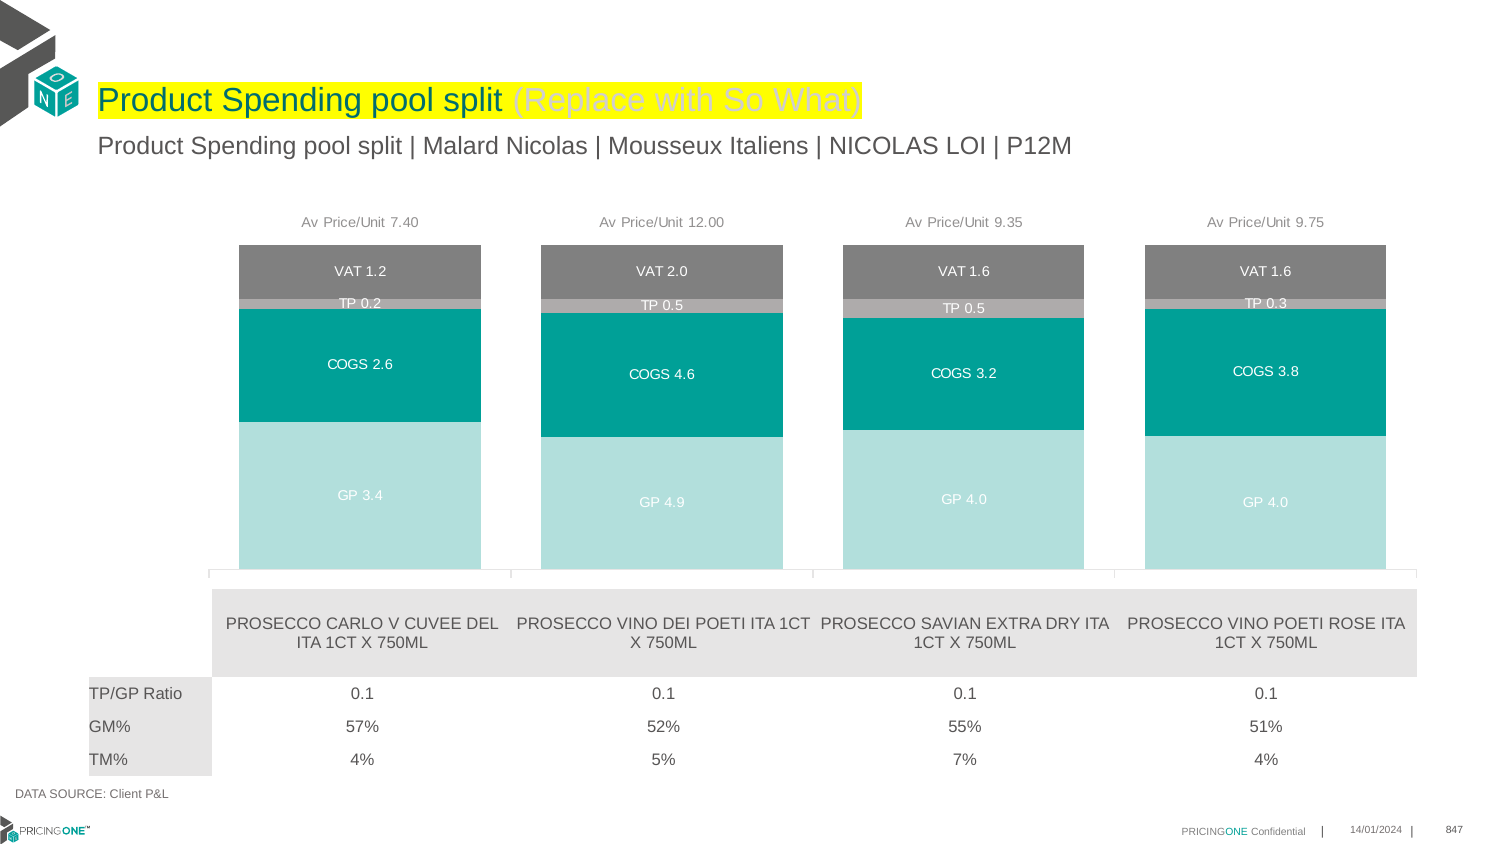

# Product Spending pool split (Replace with So What)
Product Spending pool split | Malard Nicolas | Mousseux Italiens | NICOLAS LOI | P12M

### Chart

| Category | GP | COGS | TP | VAT |
|---|---|---|---|---|
| Av Price/Unit 7.40 | 3.356379147778785 | 2.5793046237533996 | 0.22780973103656788 | 1.232698700513749 |
| Av Price/Unit 12.00 | 4.896953633217993 | 4.57498892733564 | 0.530955824682815 | 2.0005767012687437 |
| Av Price/Unit 9.35 | 4.01886862745098 | 3.2272078431372555 | 0.5447732026143788 | 1.5581699346405227 |
| Av Price/Unit 9.75 | 4.014200000000001 | 3.808033333333333 | 0.30019465020575886 | 1.6244855967078193 |
|  | PROSECCO CARLO V CUVEE DEL ITA 1CT X 750ML | PROSECCO VINO DEI POETI ITA 1CT X 750ML | PROSECCO SAVIAN EXTRA DRY ITA 1CT X 750ML | PROSECCO VINO POETI ROSE ITA 1CT X 750ML |
| --- | --- | --- | --- | --- |
| TP/GP Ratio | 0.1 | 0.1 | 0.1 | 0.1 |
| GM% | 57% | 52% | 55% | 51% |
| TM% | 4% | 5% | 7% | 4% |
DATA SOURCE: Client P&L

14/01/2024
847